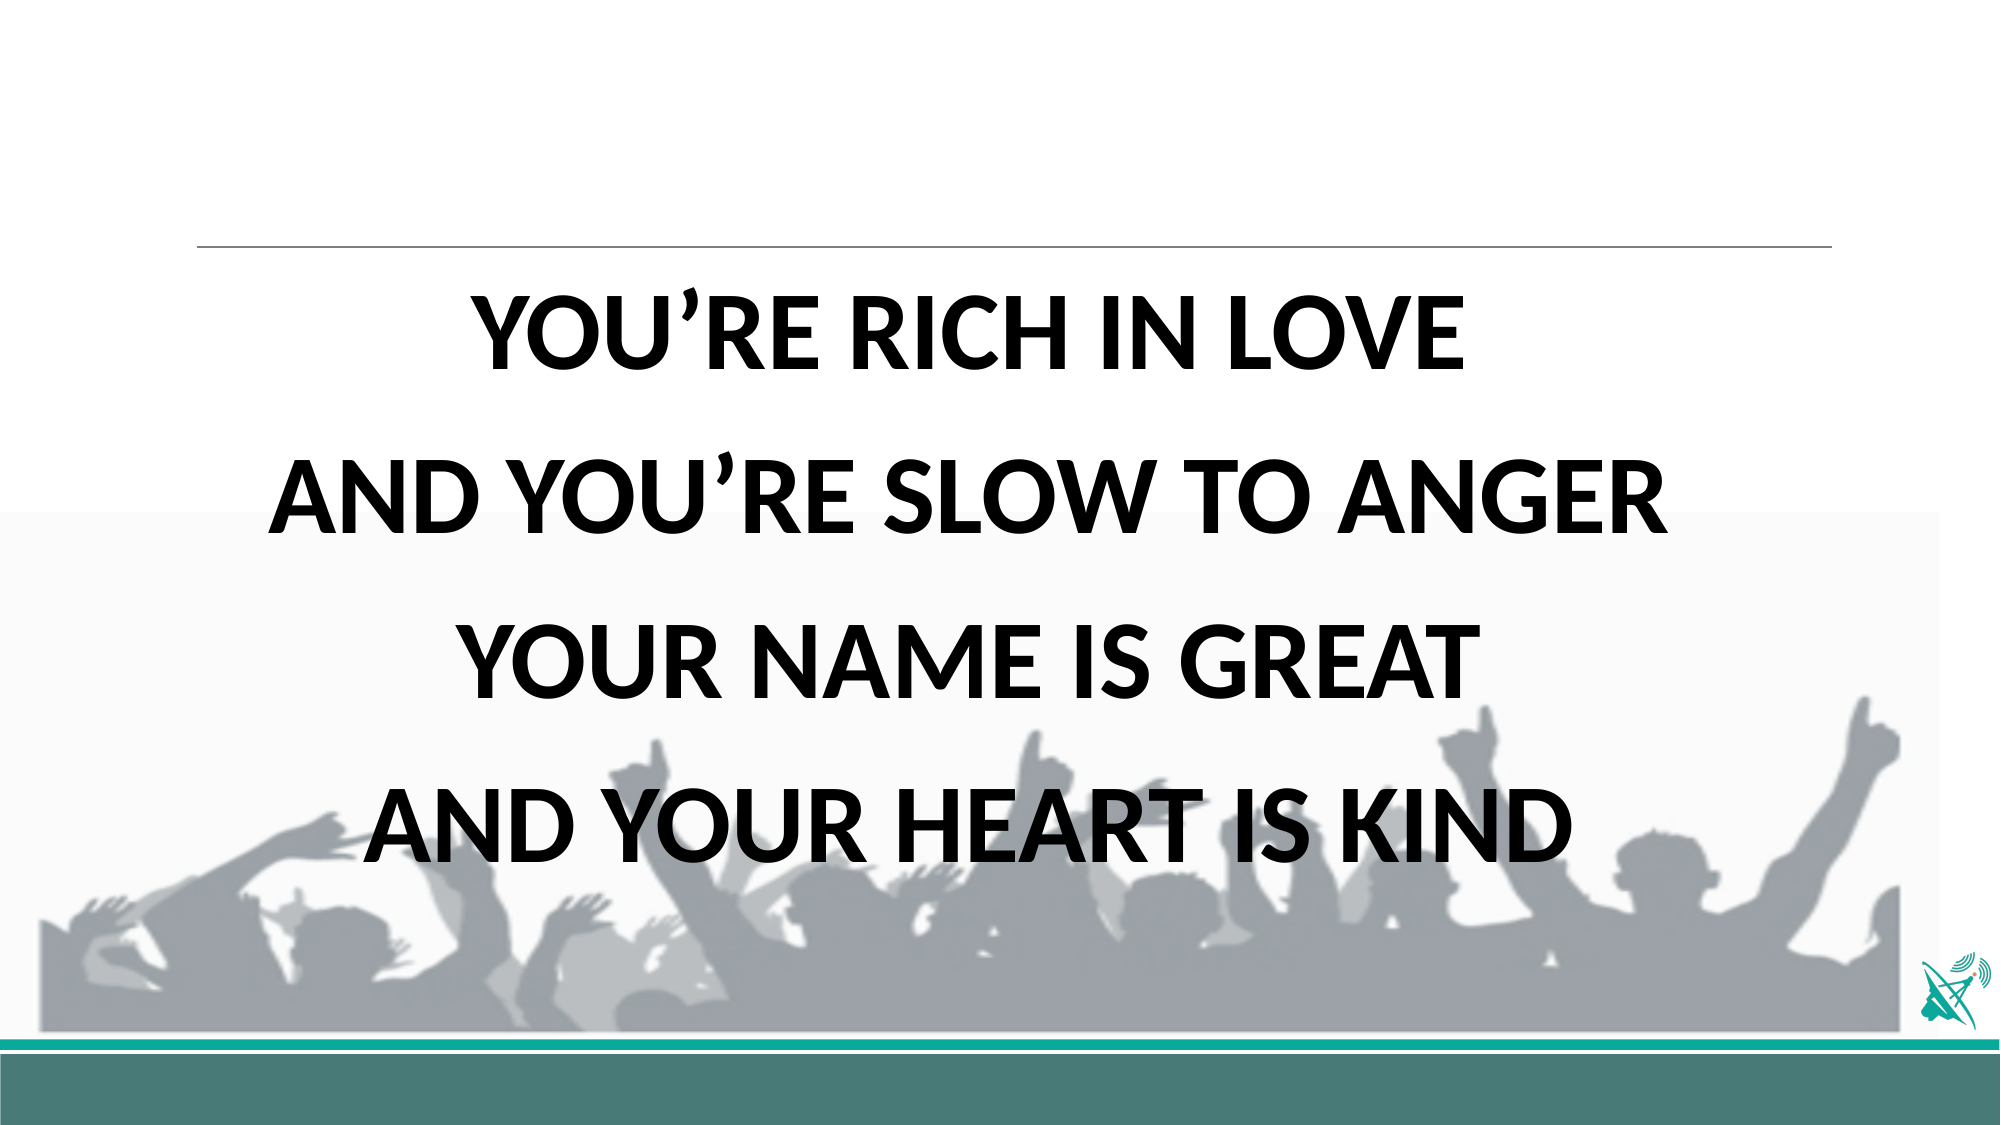

YOU’RE RICH IN LOVE
AND YOU’RE SLOW TO ANGER
YOUR NAME IS GREAT
AND YOUR HEART IS KIND